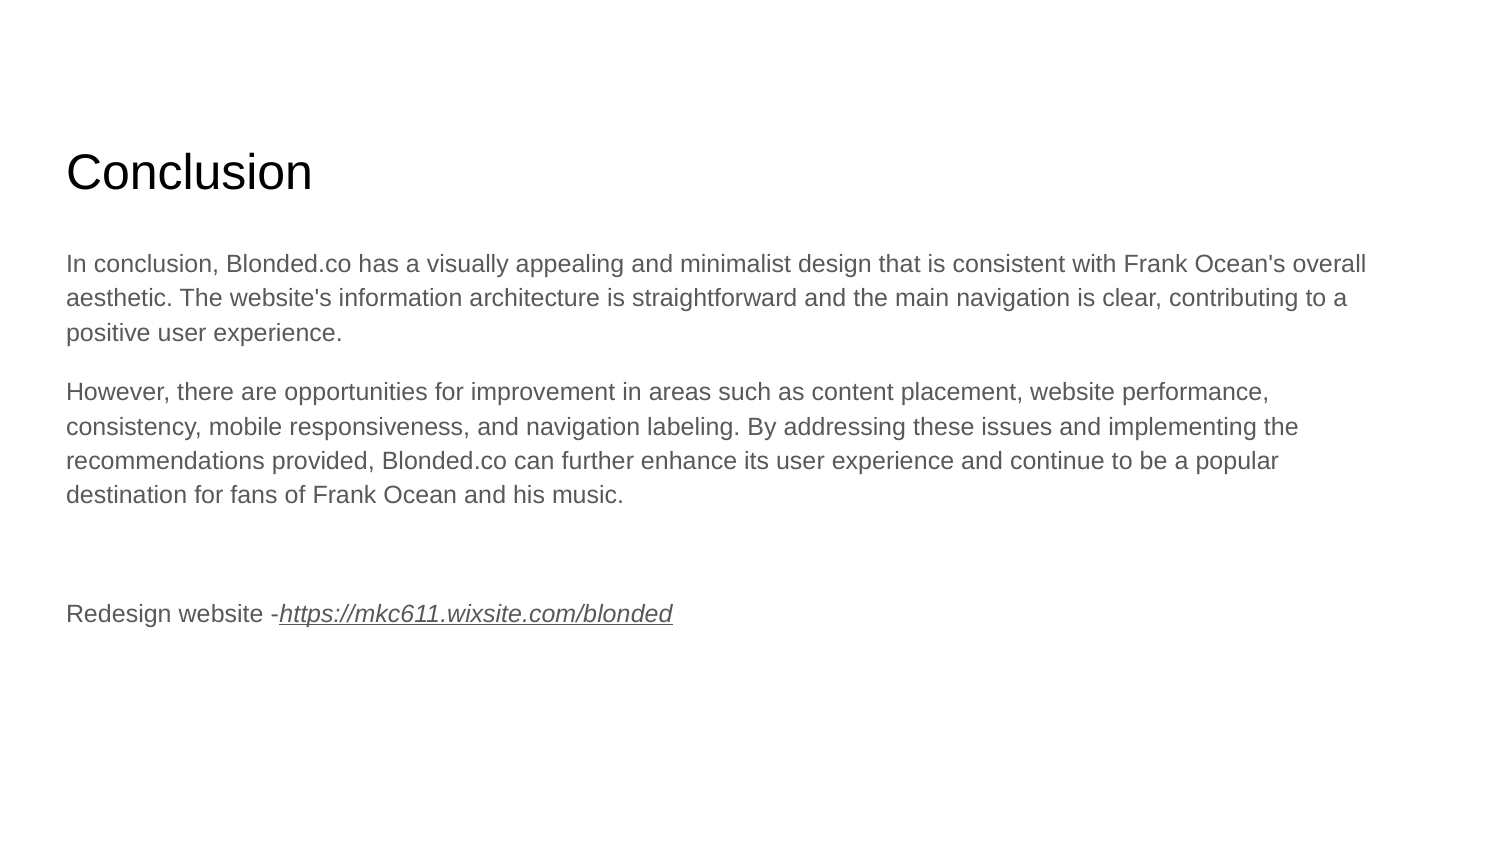

# Conclusion
In conclusion, Blonded.co has a visually appealing and minimalist design that is consistent with Frank Ocean's overall aesthetic. The website's information architecture is straightforward and the main navigation is clear, contributing to a positive user experience.
However, there are opportunities for improvement in areas such as content placement, website performance, consistency, mobile responsiveness, and navigation labeling. By addressing these issues and implementing the recommendations provided, Blonded.co can further enhance its user experience and continue to be a popular destination for fans of Frank Ocean and his music.

Redesign website -https://mkc611.wixsite.com/blonded